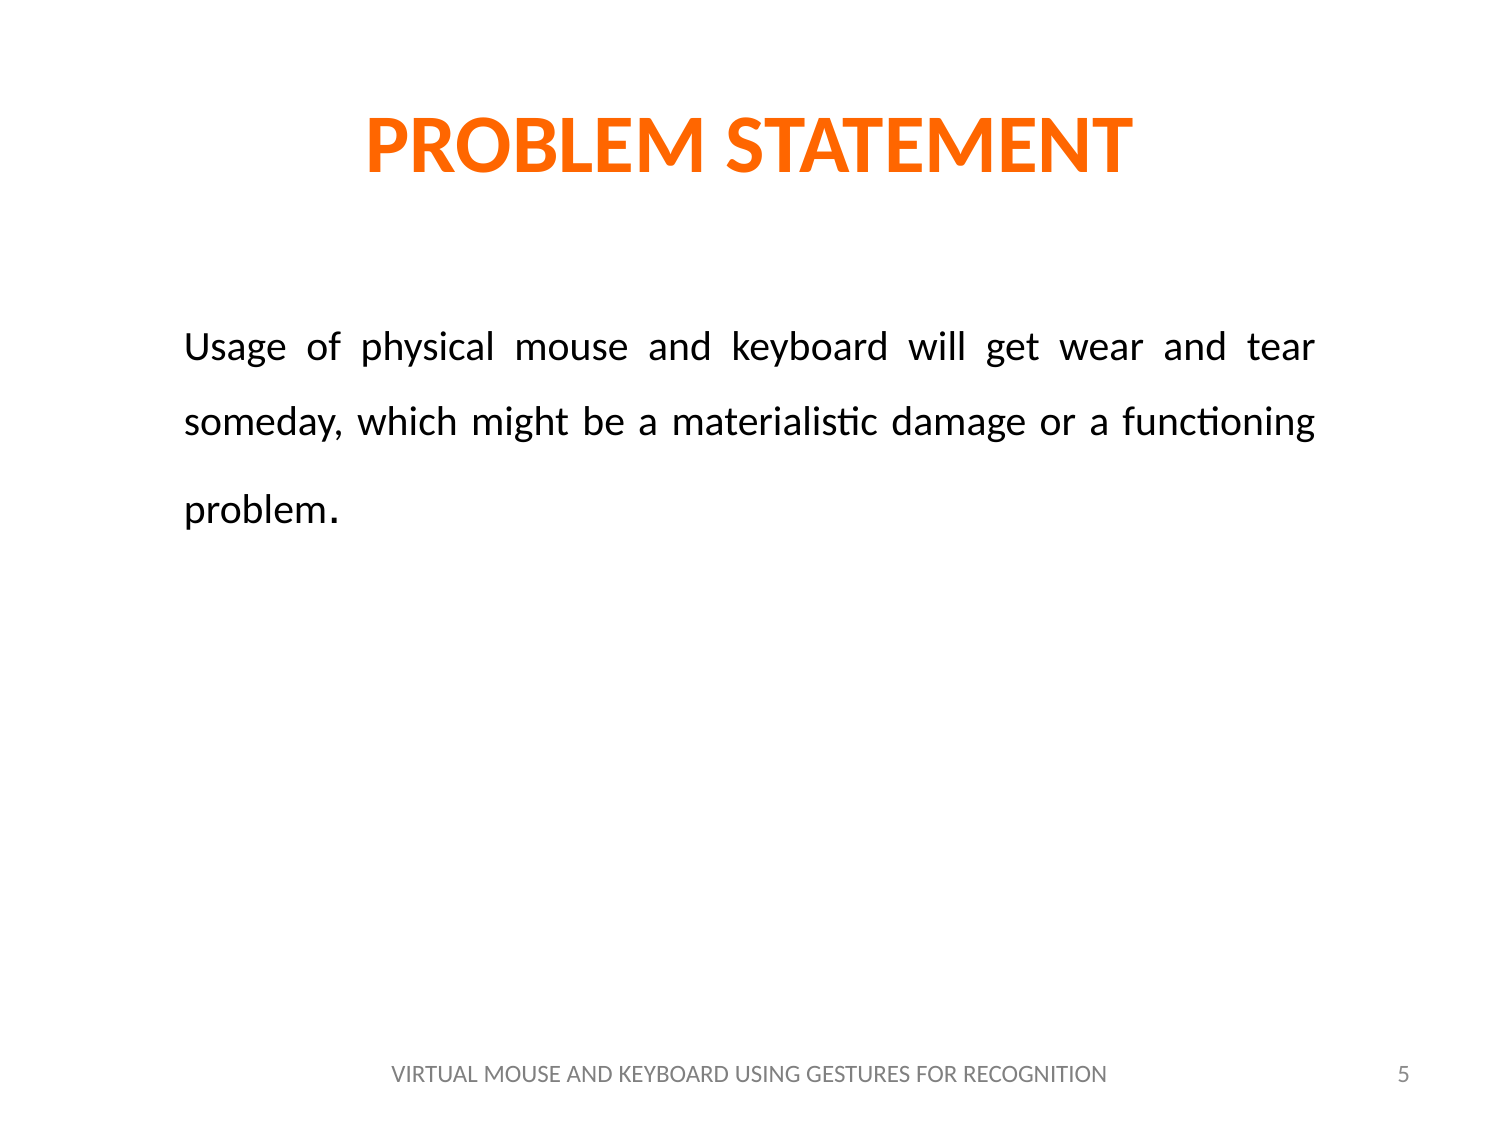

# PROBLEM STATEMENT
Usage of physical mouse and keyboard will get wear and tear someday, which might be a materialistic damage or a functioning problem.

VIRTUAL MOUSE AND KEYBOARD USING GESTURES FOR RECOGNITION
5